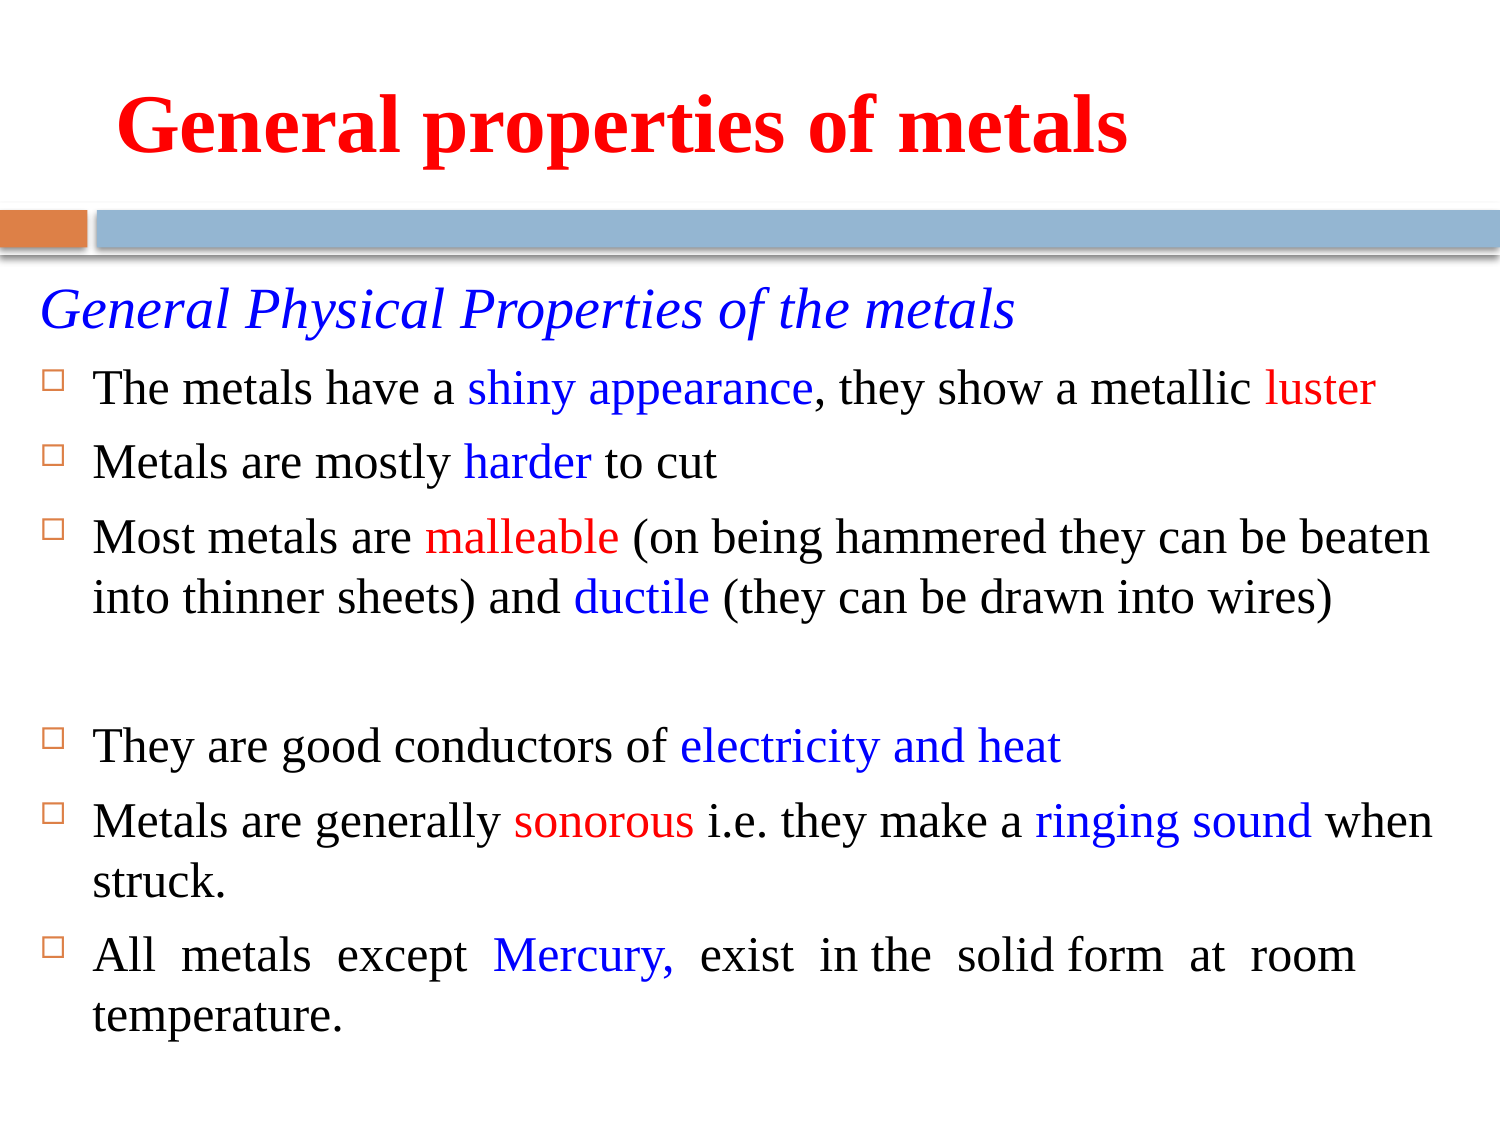

# General properties of metals
General Physical Properties of the metals
The metals have a shiny appearance, they show a metallic luster
Metals are mostly harder to cut
Most metals are malleable (on being hammered they can be beaten into thinner sheets) and ductile (they can be drawn into wires)

They are good conductors of electricity and heat
Metals are generally sonorous i.e. they make a ringing sound when struck.
All  metals  except  Mercury,  exist  in the  solid form  at  room  temperature.